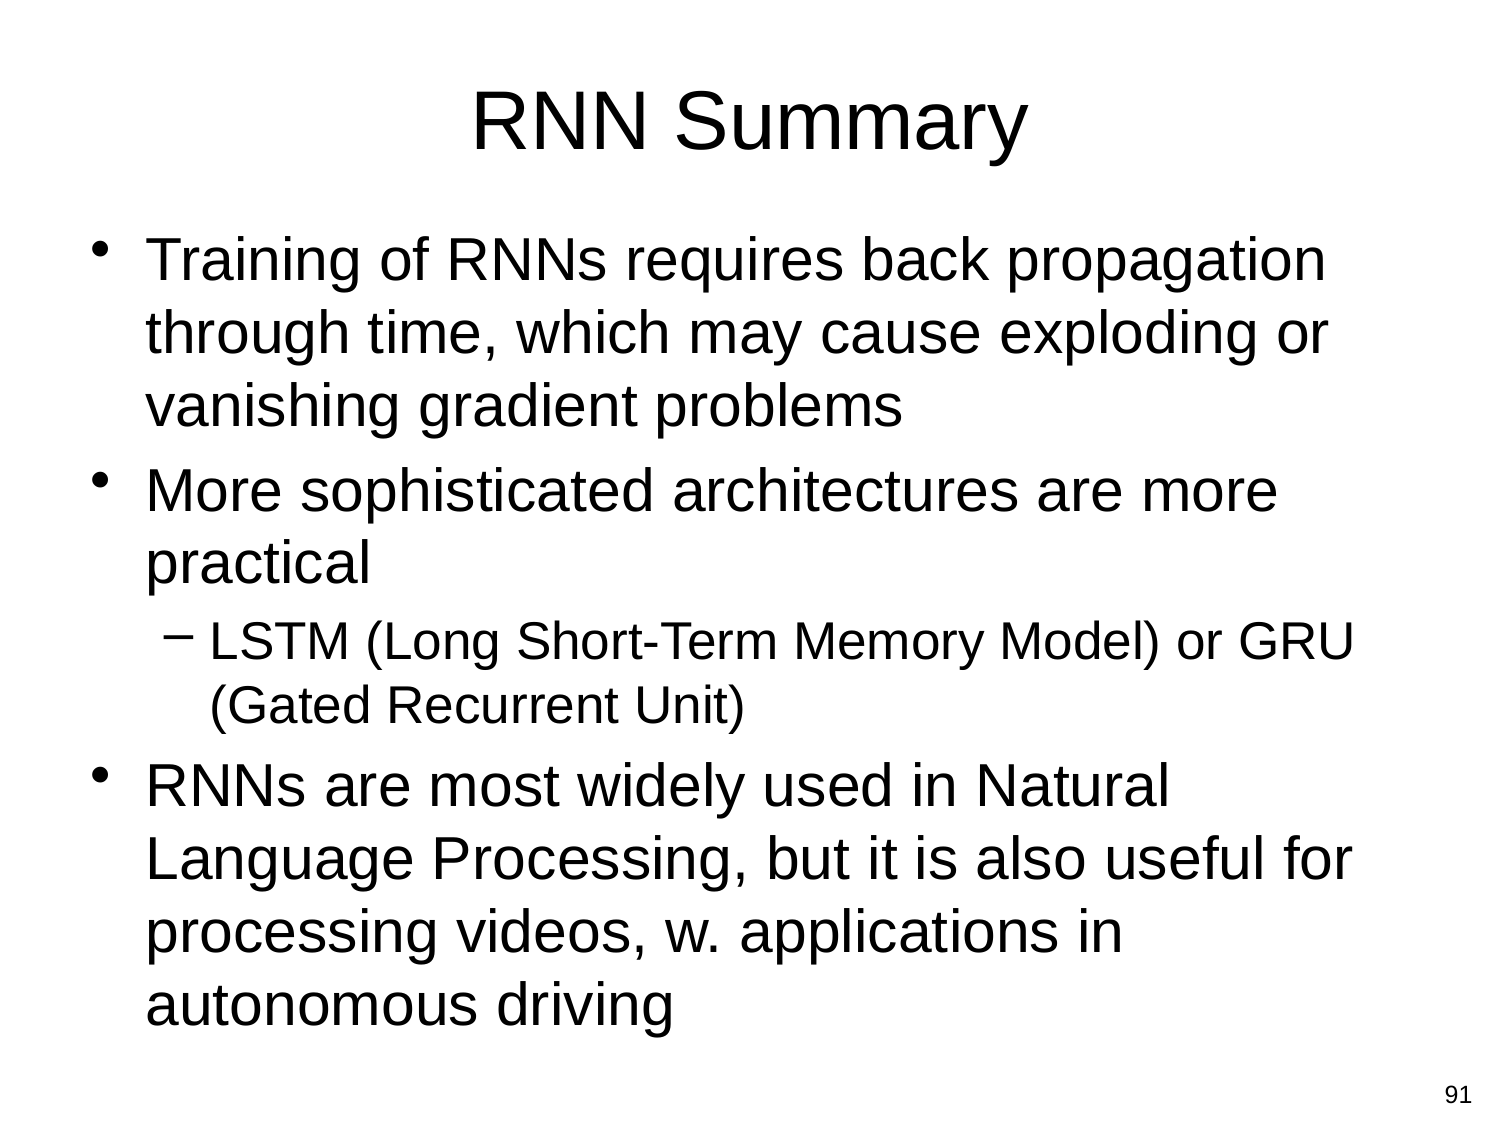

# RNN Summary
Training of RNNs requires back propagation through time, which may cause exploding or vanishing gradient problems
More sophisticated architectures are more practical
LSTM (Long Short-Term Memory Model) or GRU (Gated Recurrent Unit)
RNNs are most widely used in Natural Language Processing, but it is also useful for processing videos, w. applications in autonomous driving
91